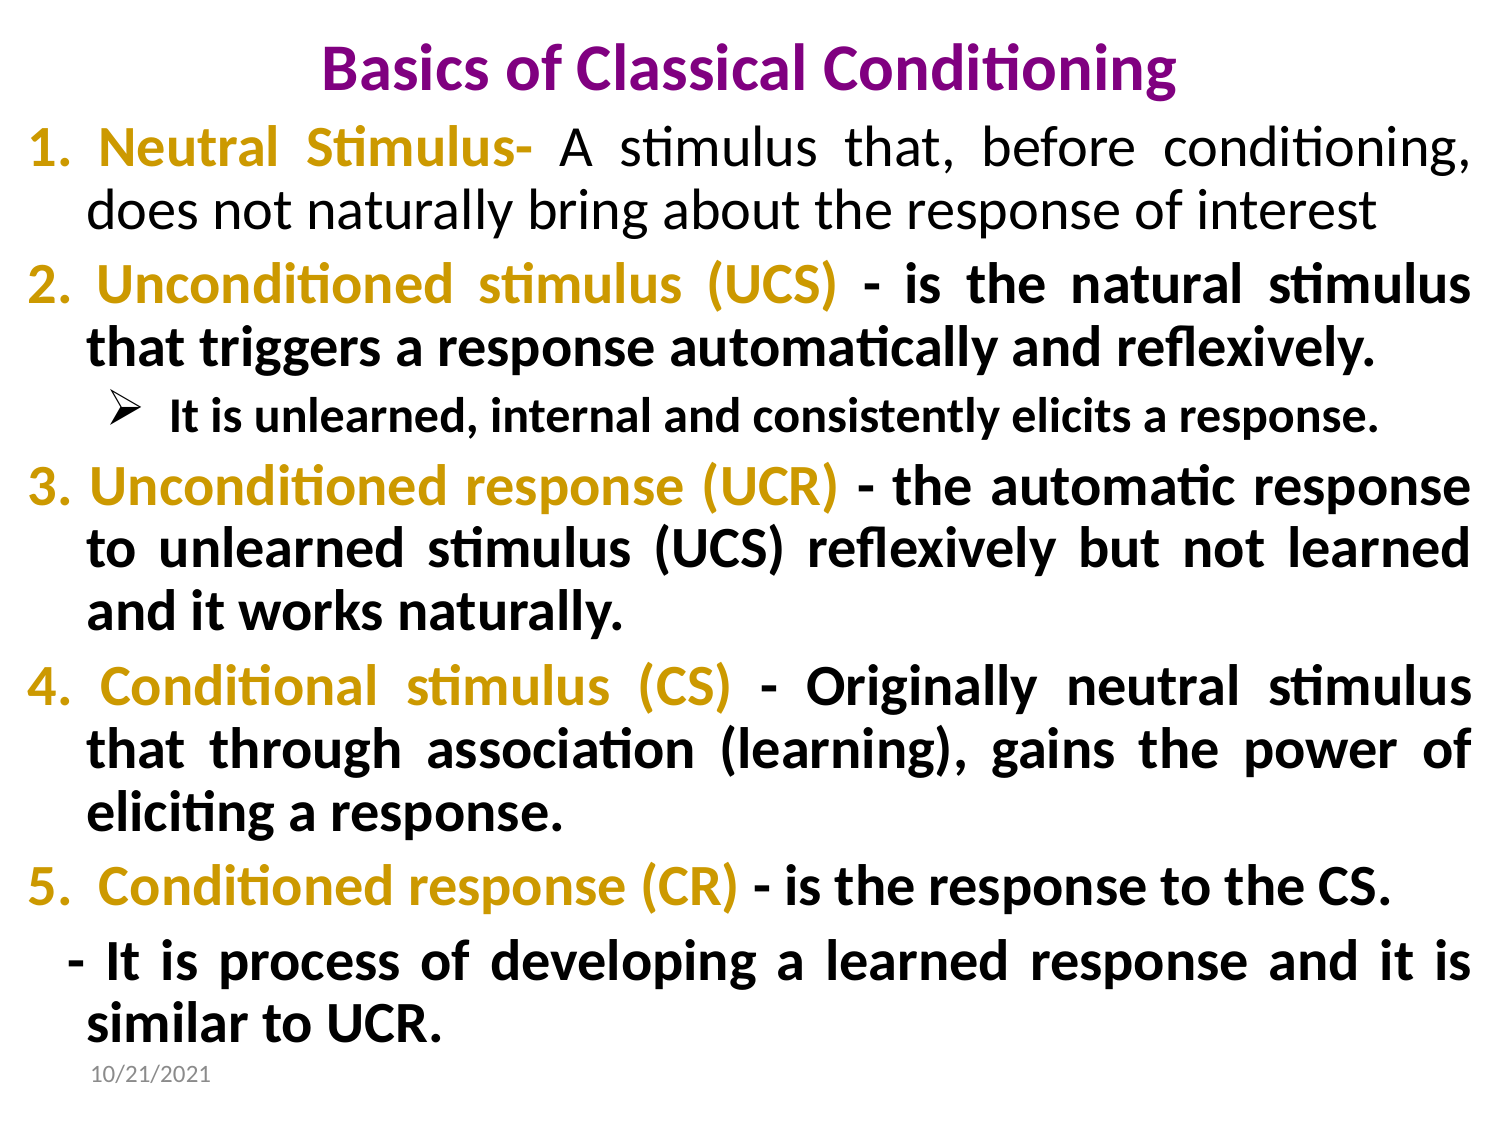

Basics of Classical Conditioning
1. Neutral Stimulus- A stimulus that, before conditioning, does not naturally bring about the response of interest
2. Unconditioned stimulus (UCS) - is the natural stimulus that triggers a response automatically and reflexively.
 It is unlearned, internal and consistently elicits a response.
3. Unconditioned response (UCR) - the automatic response to unlearned stimulus (UCS) reflexively but not learned and it works naturally.
4. Conditional stimulus (CS) - Originally neutral stimulus that through association (learning), gains the power of eliciting a response.
5.  Conditioned response (CR) - is the response to the CS.
  - It is process of developing a learned response and it is similar to UCR.

10/21/2021